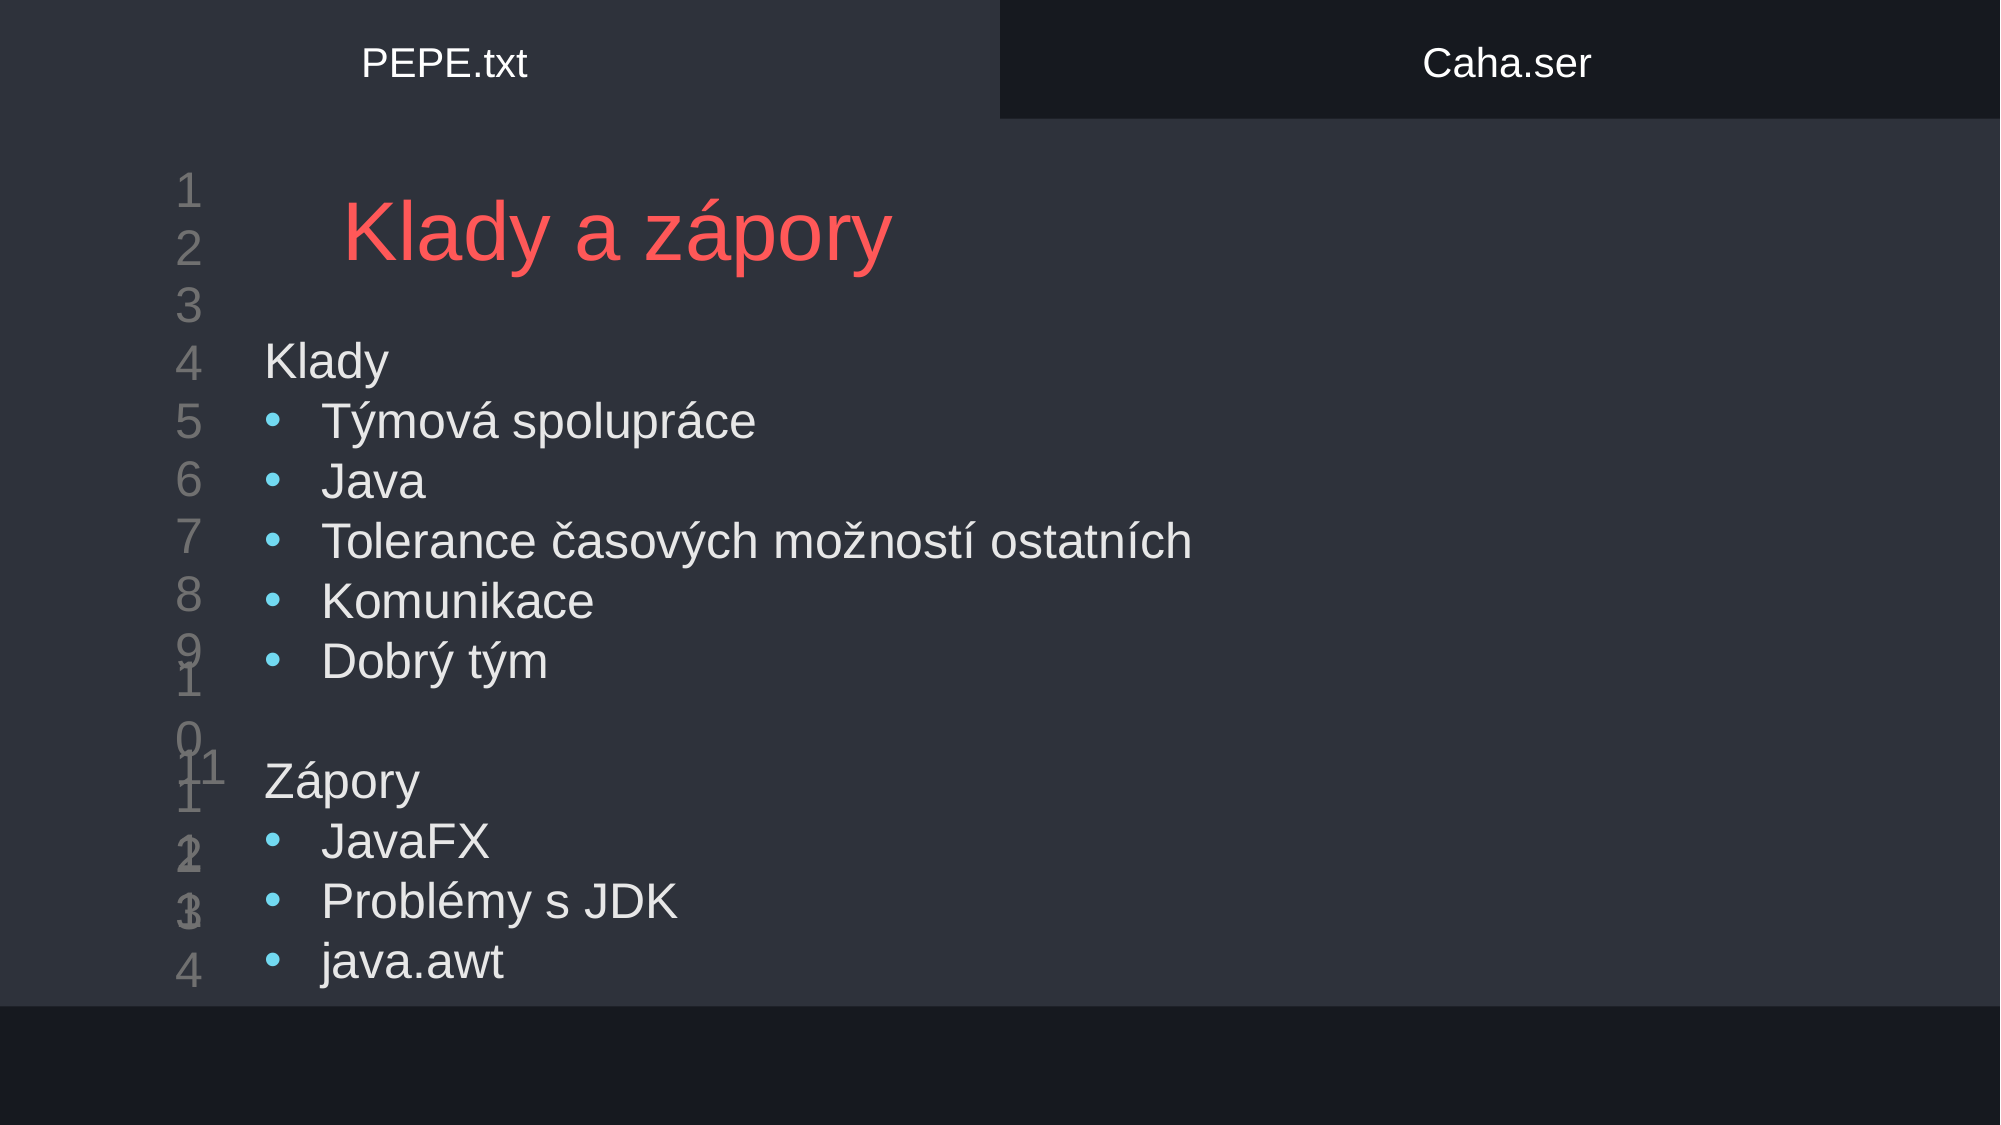

PEPE.txt						     Caha.ser
# Klady a zápory
Klady
Týmová spolupráce
Java
Tolerance časových možností ostatních
Komunikace
Dobrý tým

Zápory
JavaFX
Problémy s JDK
java.awt